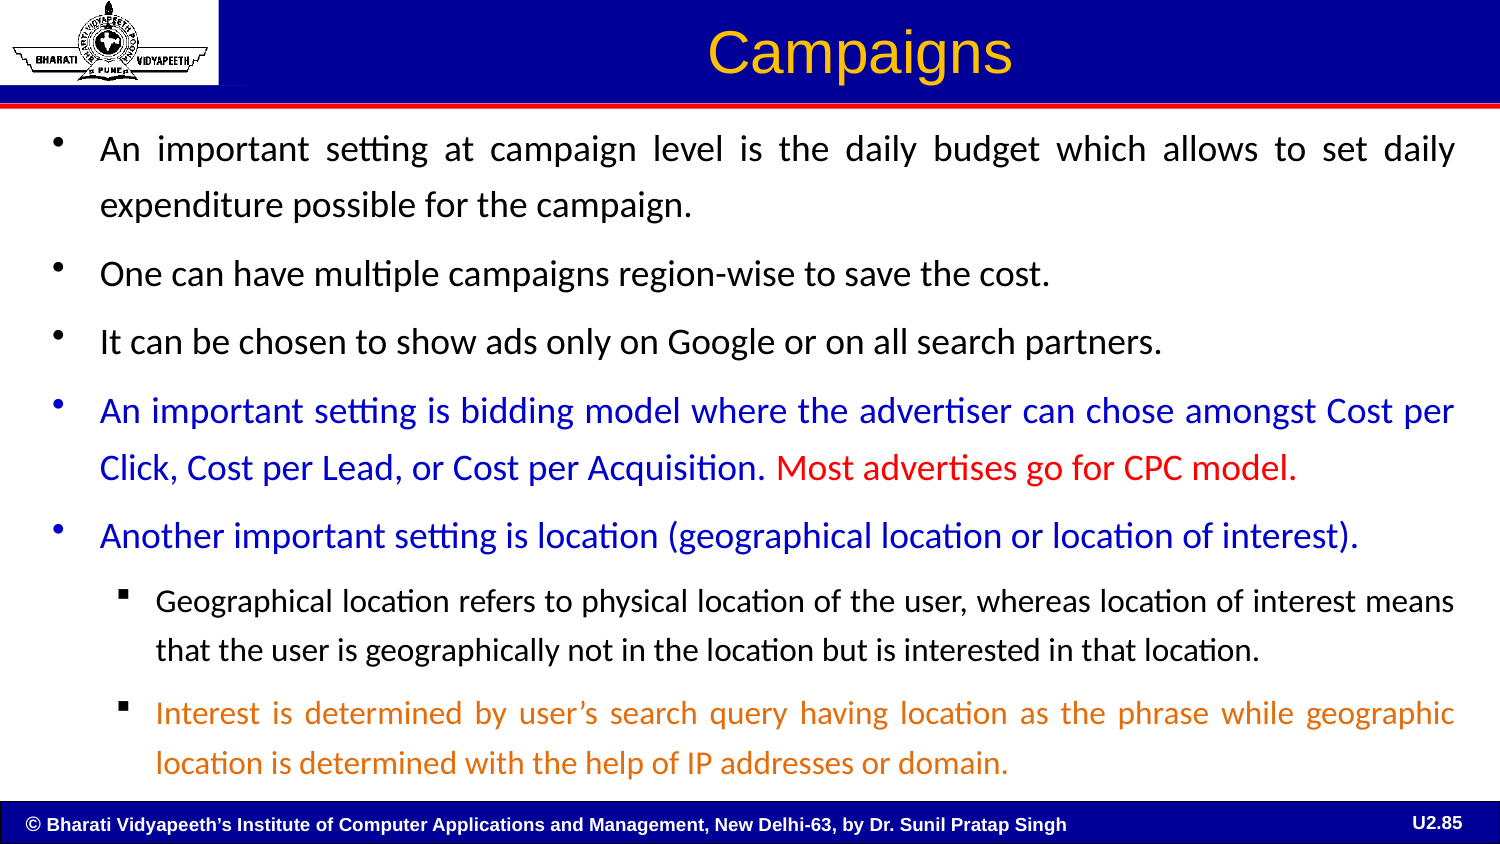

# Campaigns
An important setting at campaign level is the daily budget which allows to set daily expenditure possible for the campaign.
One can have multiple campaigns region-wise to save the cost.
It can be chosen to show ads only on Google or on all search partners.
An important setting is bidding model where the advertiser can chose amongst Cost per Click, Cost per Lead, or Cost per Acquisition. Most advertises go for CPC model.
Another important setting is location (geographical location or location of interest).
Geographical location refers to physical location of the user, whereas location of interest means that the user is geographically not in the location but is interested in that location.
Interest is determined by user’s search query having location as the phrase while geographic location is determined with the help of IP addresses or domain.